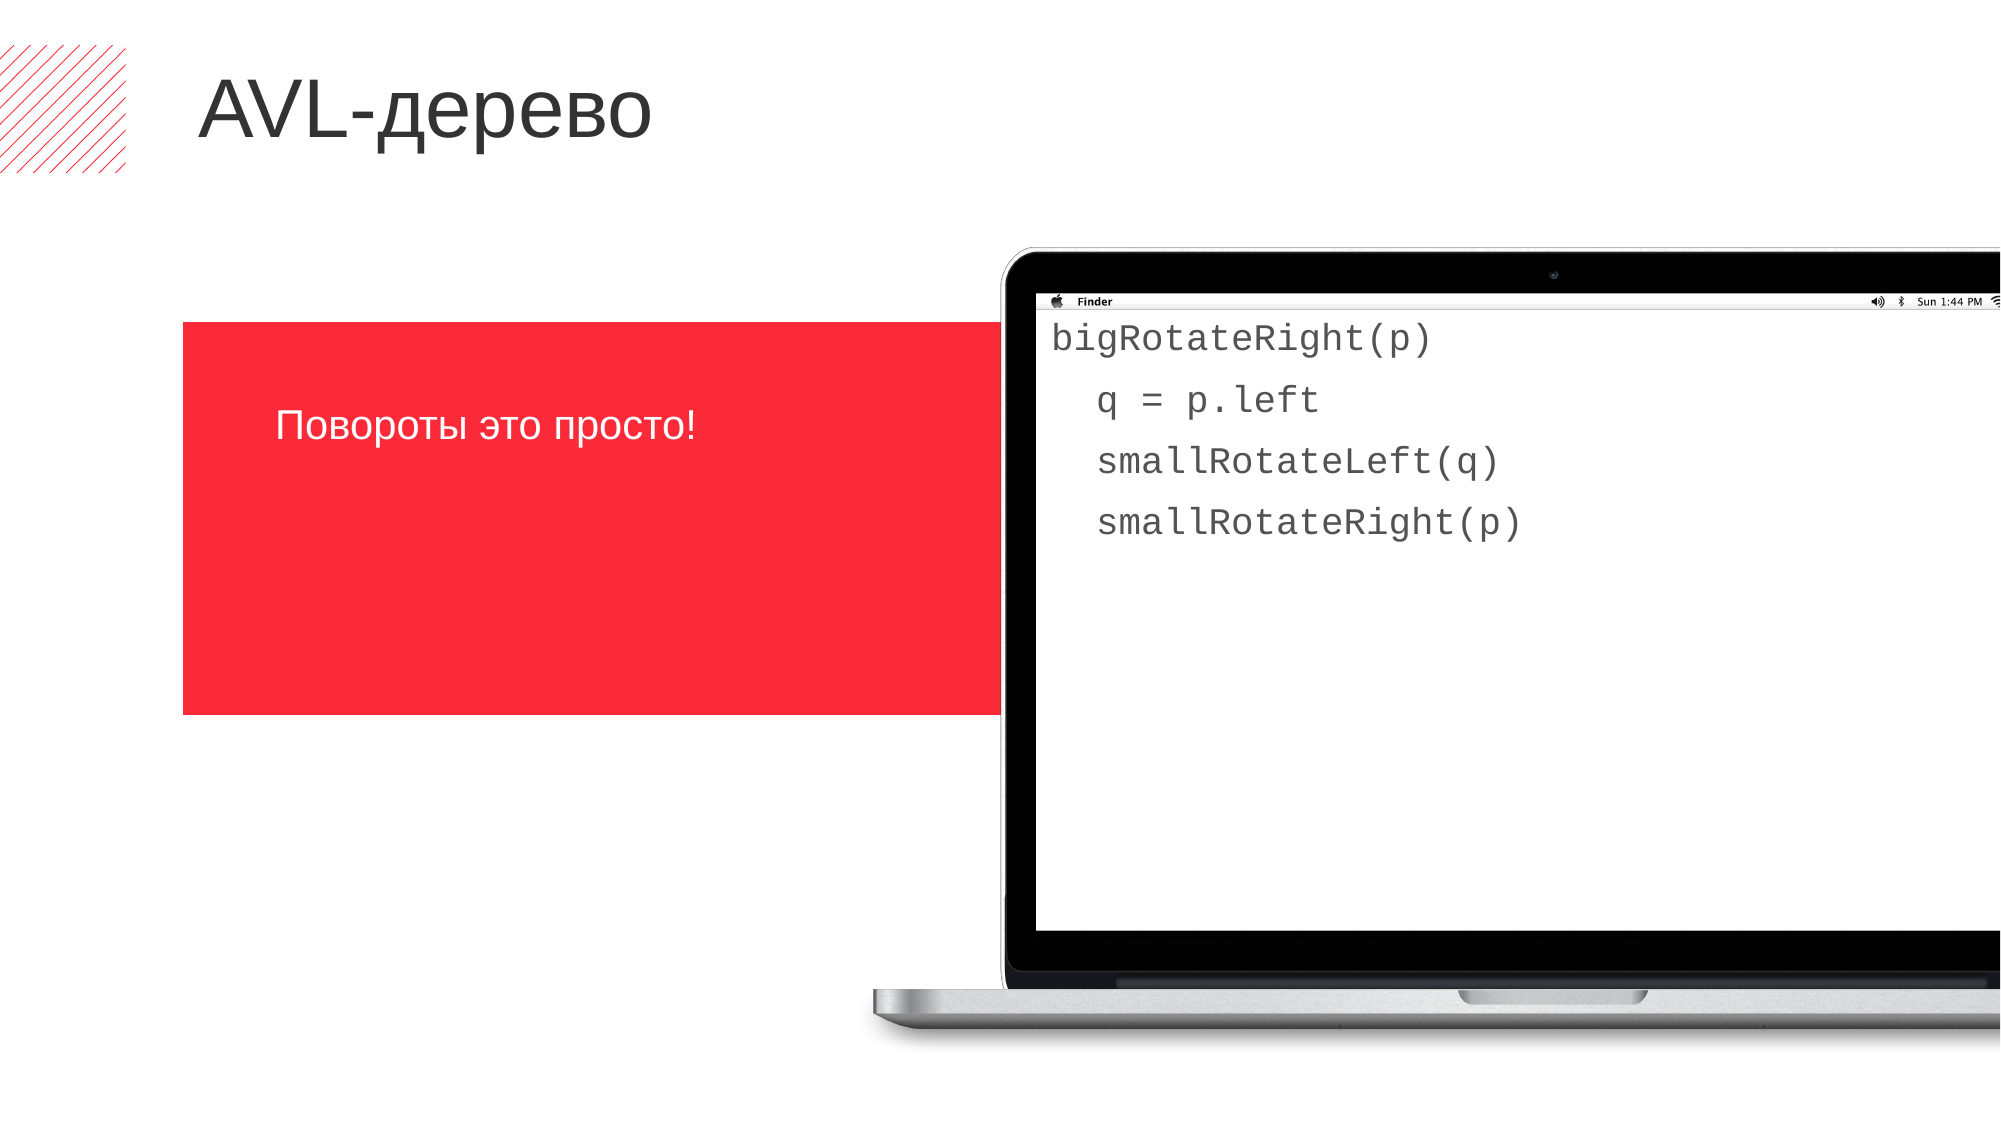

AVL-дерево
bigRotateRight(p)
  q = p.left
  smallRotateLeft(q)
  smallRotateRight(p)

Повороты это просто!